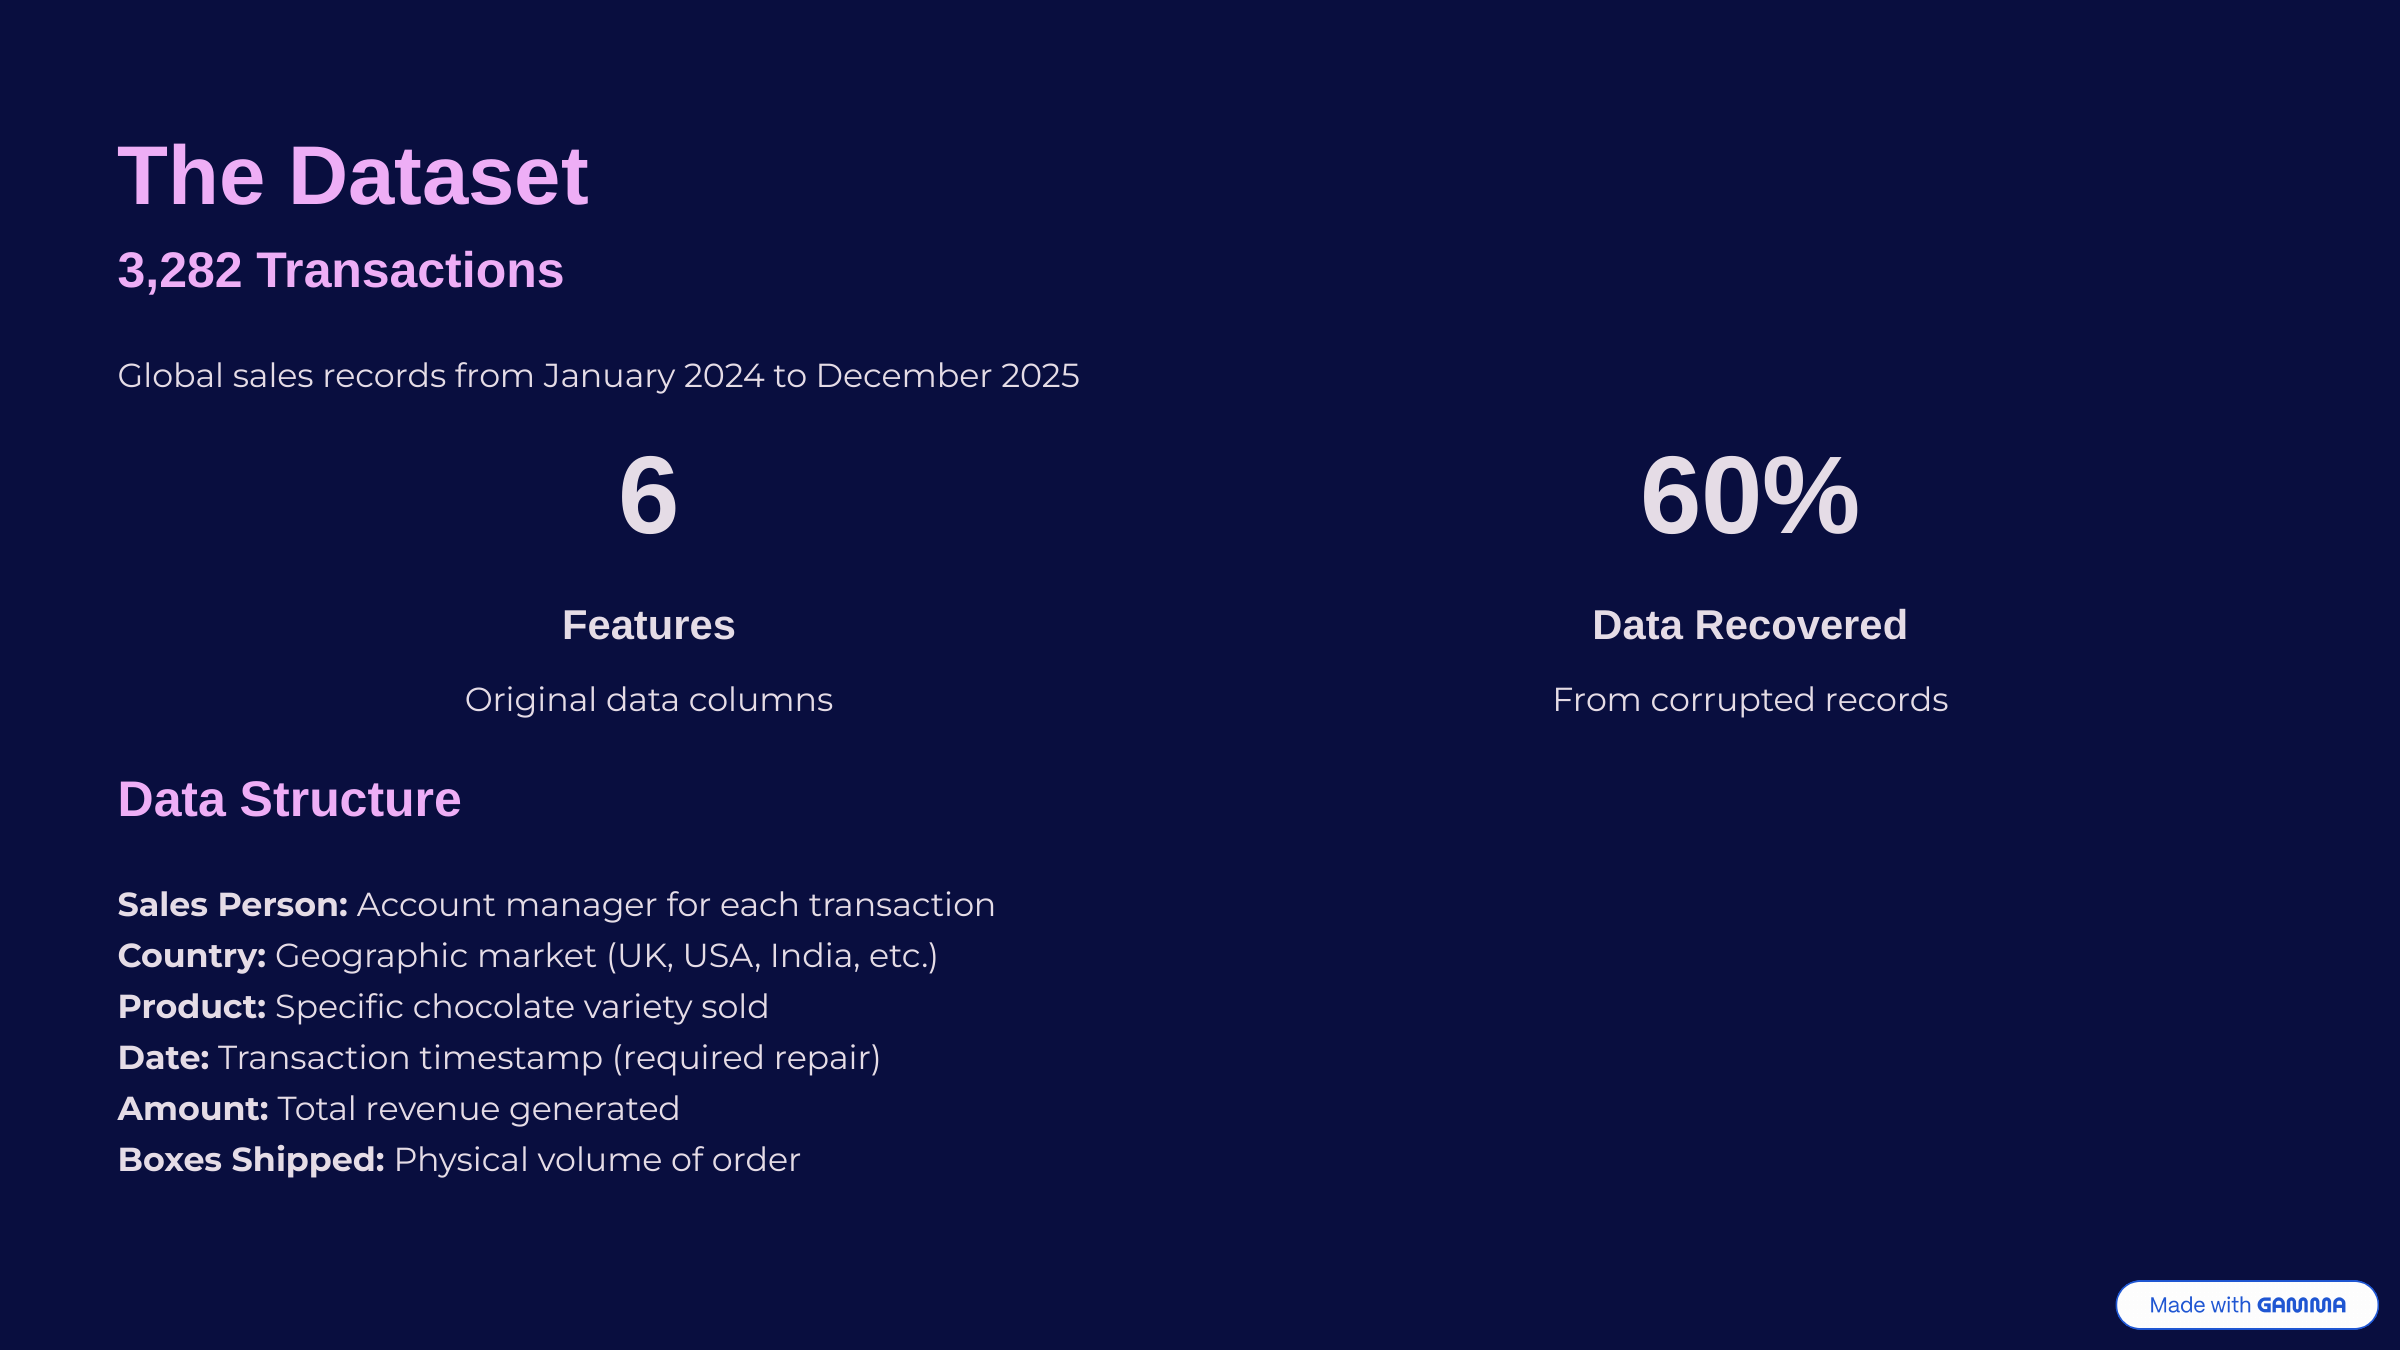

The Dataset
3,282 Transactions
Global sales records from January 2024 to December 2025
6
60%
Features
Data Recovered
Original data columns
From corrupted records
Data Structure
Sales Person: Account manager for each transaction
Country: Geographic market (UK, USA, India, etc.)
Product: Specific chocolate variety sold
Date: Transaction timestamp (required repair)
Amount: Total revenue generated
Boxes Shipped: Physical volume of order